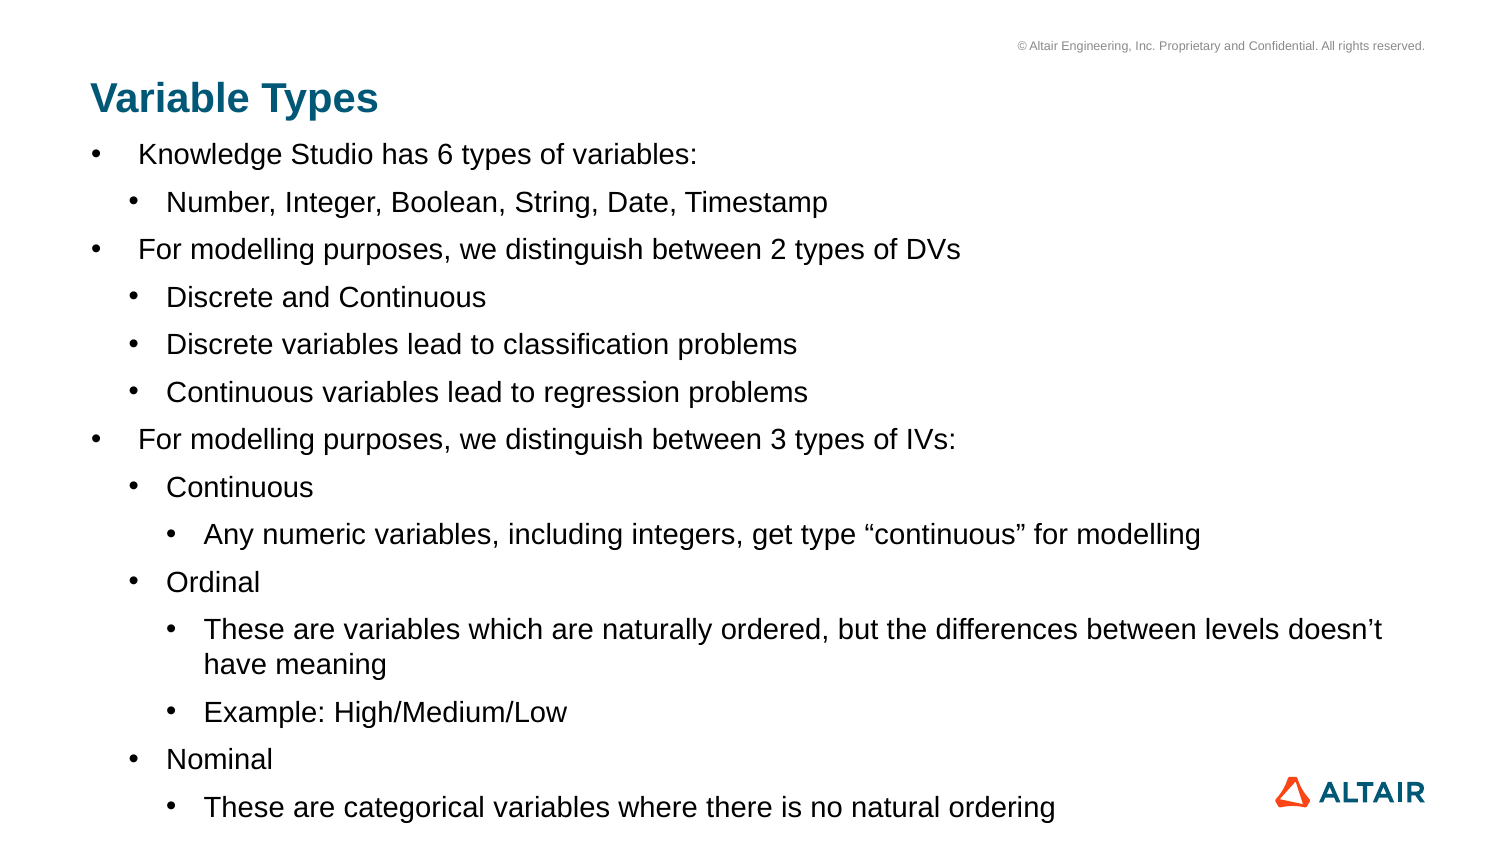

# Variable Types

Knowledge Studio has 6 types of variables:
Number, Integer, Boolean, String, Date, Timestamp
For modelling purposes, we distinguish between 2 types of DVs
Discrete and Continuous
Discrete variables lead to classification problems
Continuous variables lead to regression problems
For modelling purposes, we distinguish between 3 types of IVs:
Continuous
Any numeric variables, including integers, get type “continuous” for modelling
Ordinal
These are variables which are naturally ordered, but the differences between levels doesn’t have meaning
Example: High/Medium/Low
Nominal
These are categorical variables where there is no natural ordering